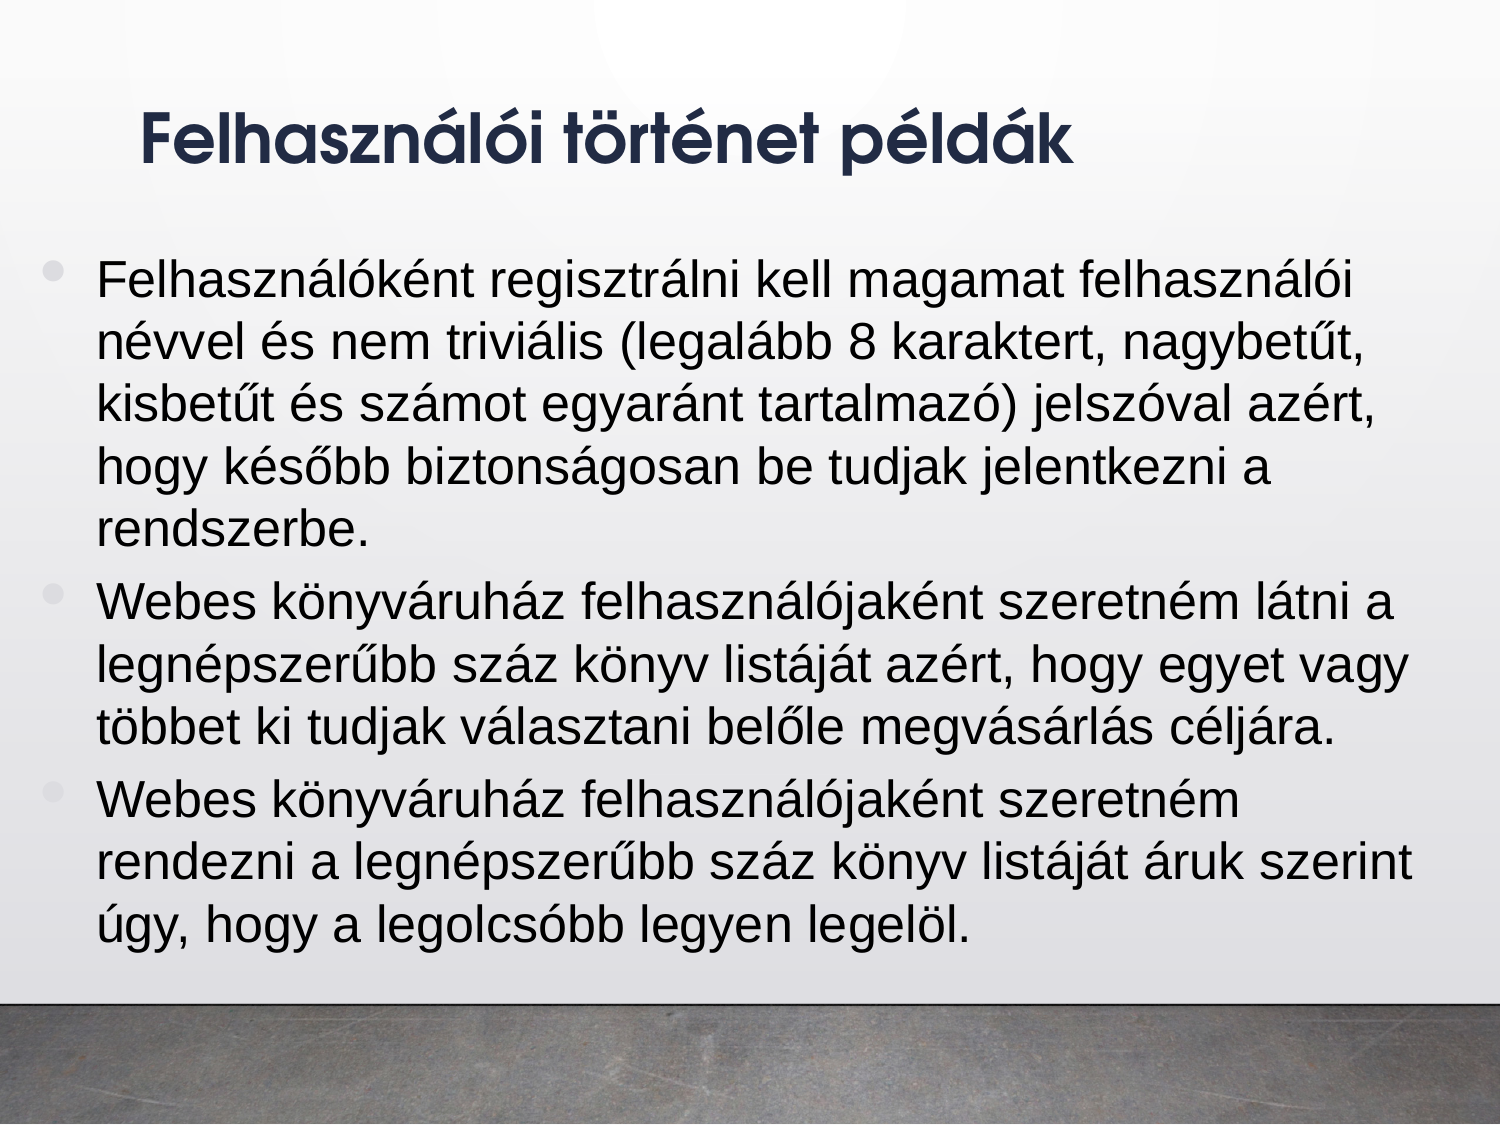

Felhasználói történet példák
Felhasználóként regisztrálni kell magamat felhasználói névvel és nem triviális (legalább 8 karaktert, nagybetűt, kisbetűt és számot egyaránt tartalmazó) jelszóval azért, hogy később biztonságosan be tudjak jelentkezni a rendszerbe.
Webes könyváruház felhasználójaként szeretném látni a legnépszerűbb száz könyv listáját azért, hogy egyet vagy többet ki tudjak választani belőle megvásárlás céljára.
Webes könyváruház felhasználójaként szeretném rendezni a legnépszerűbb száz könyv listáját áruk szerint úgy, hogy a legolcsóbb legyen legelöl.